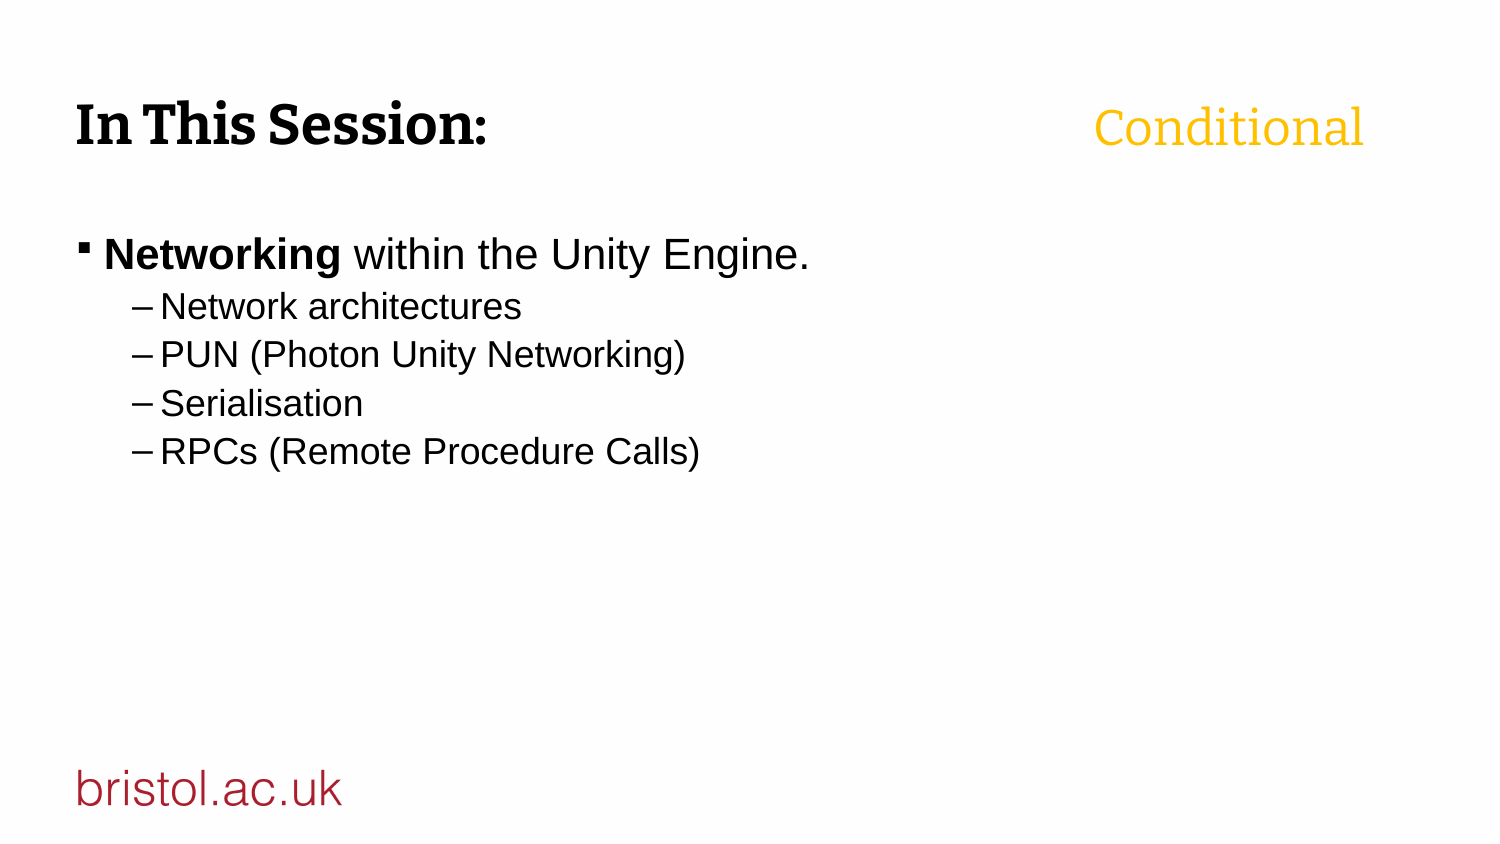

# In This Session:
Conditional
Networking within the Unity Engine.
Network architectures
PUN (Photon Unity Networking)
Serialisation
RPCs (Remote Procedure Calls)